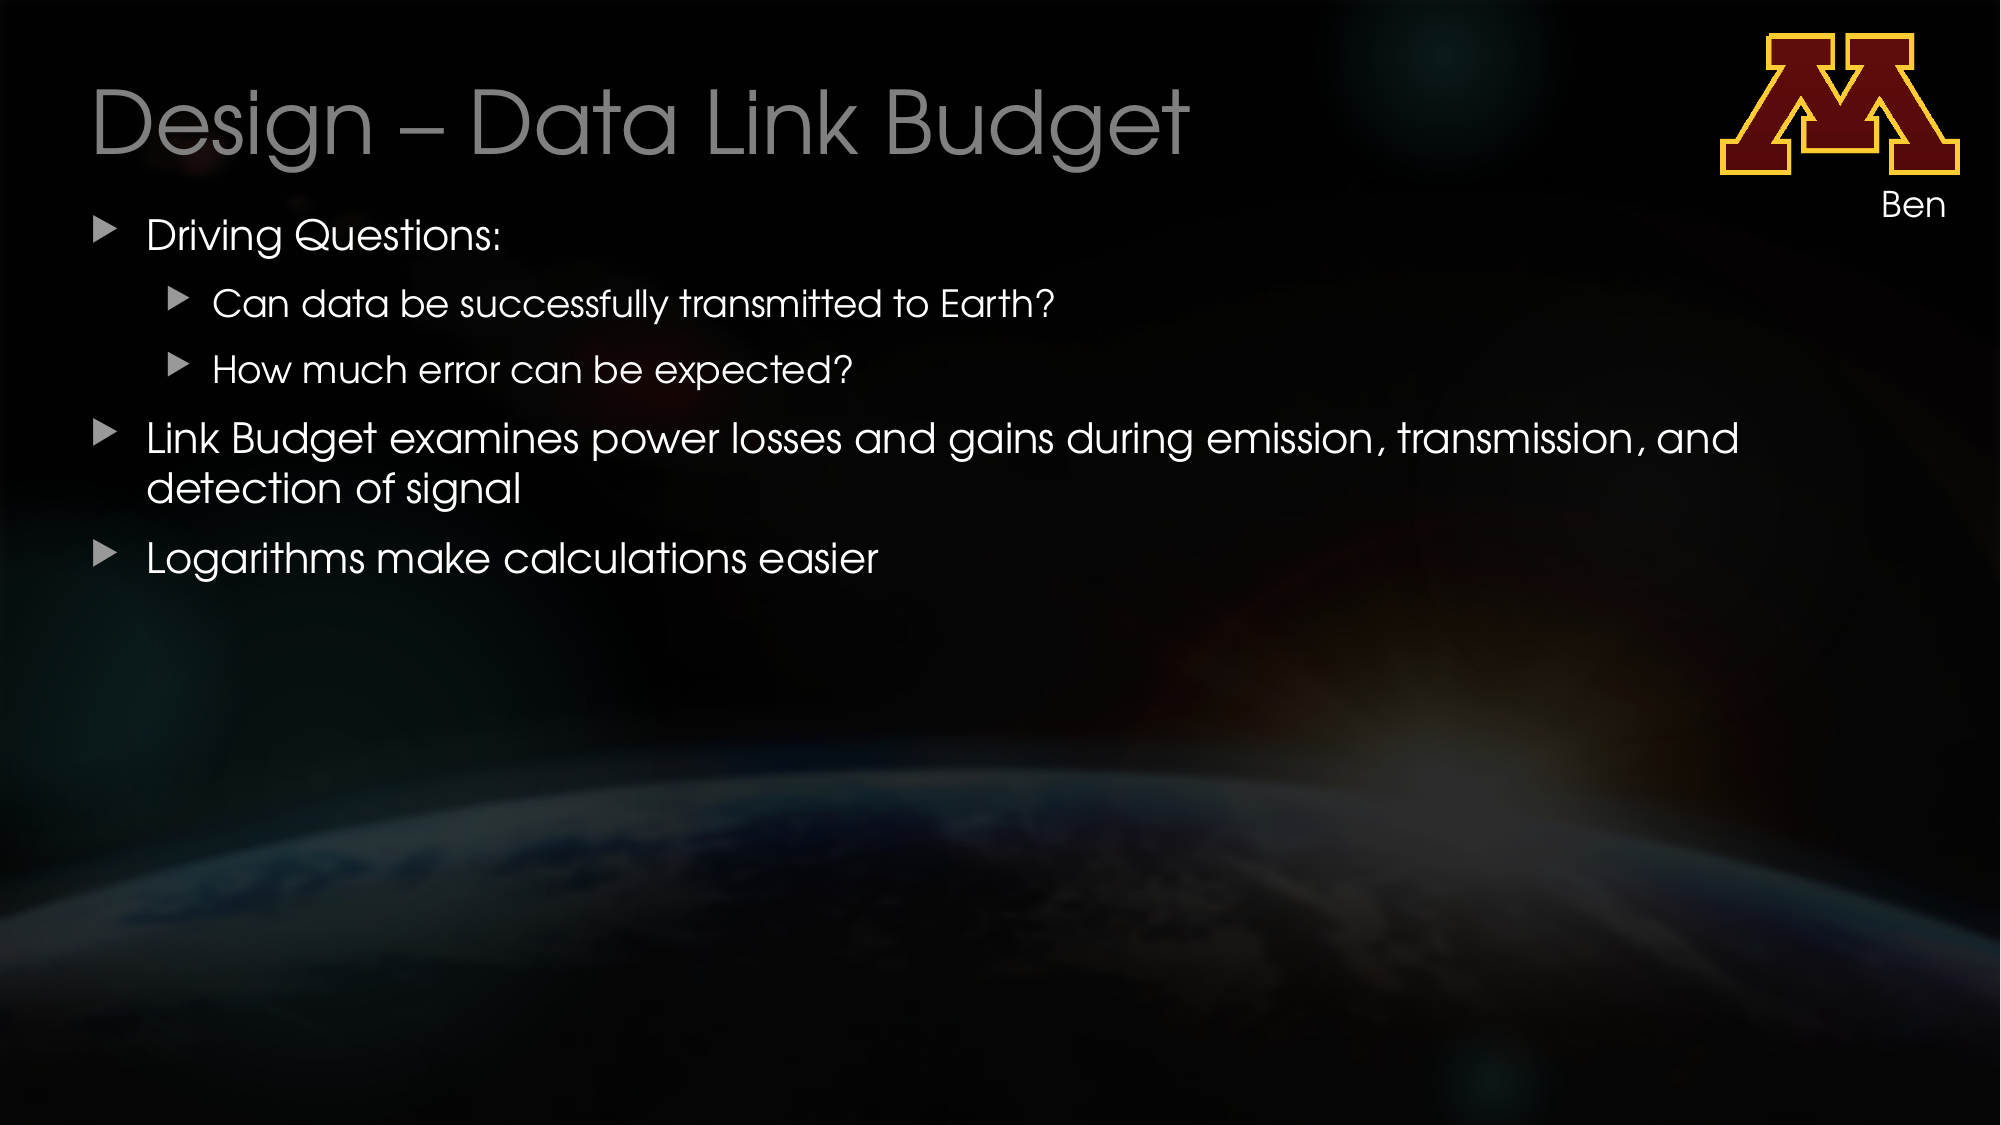

# Design – Data Link Budget
Ben
Driving Questions:
Can data be successfully transmitted to Earth?
How much error can be expected?
Link Budget examines power losses and gains during emission, transmission, and detection of signal
Logarithms make calculations easier